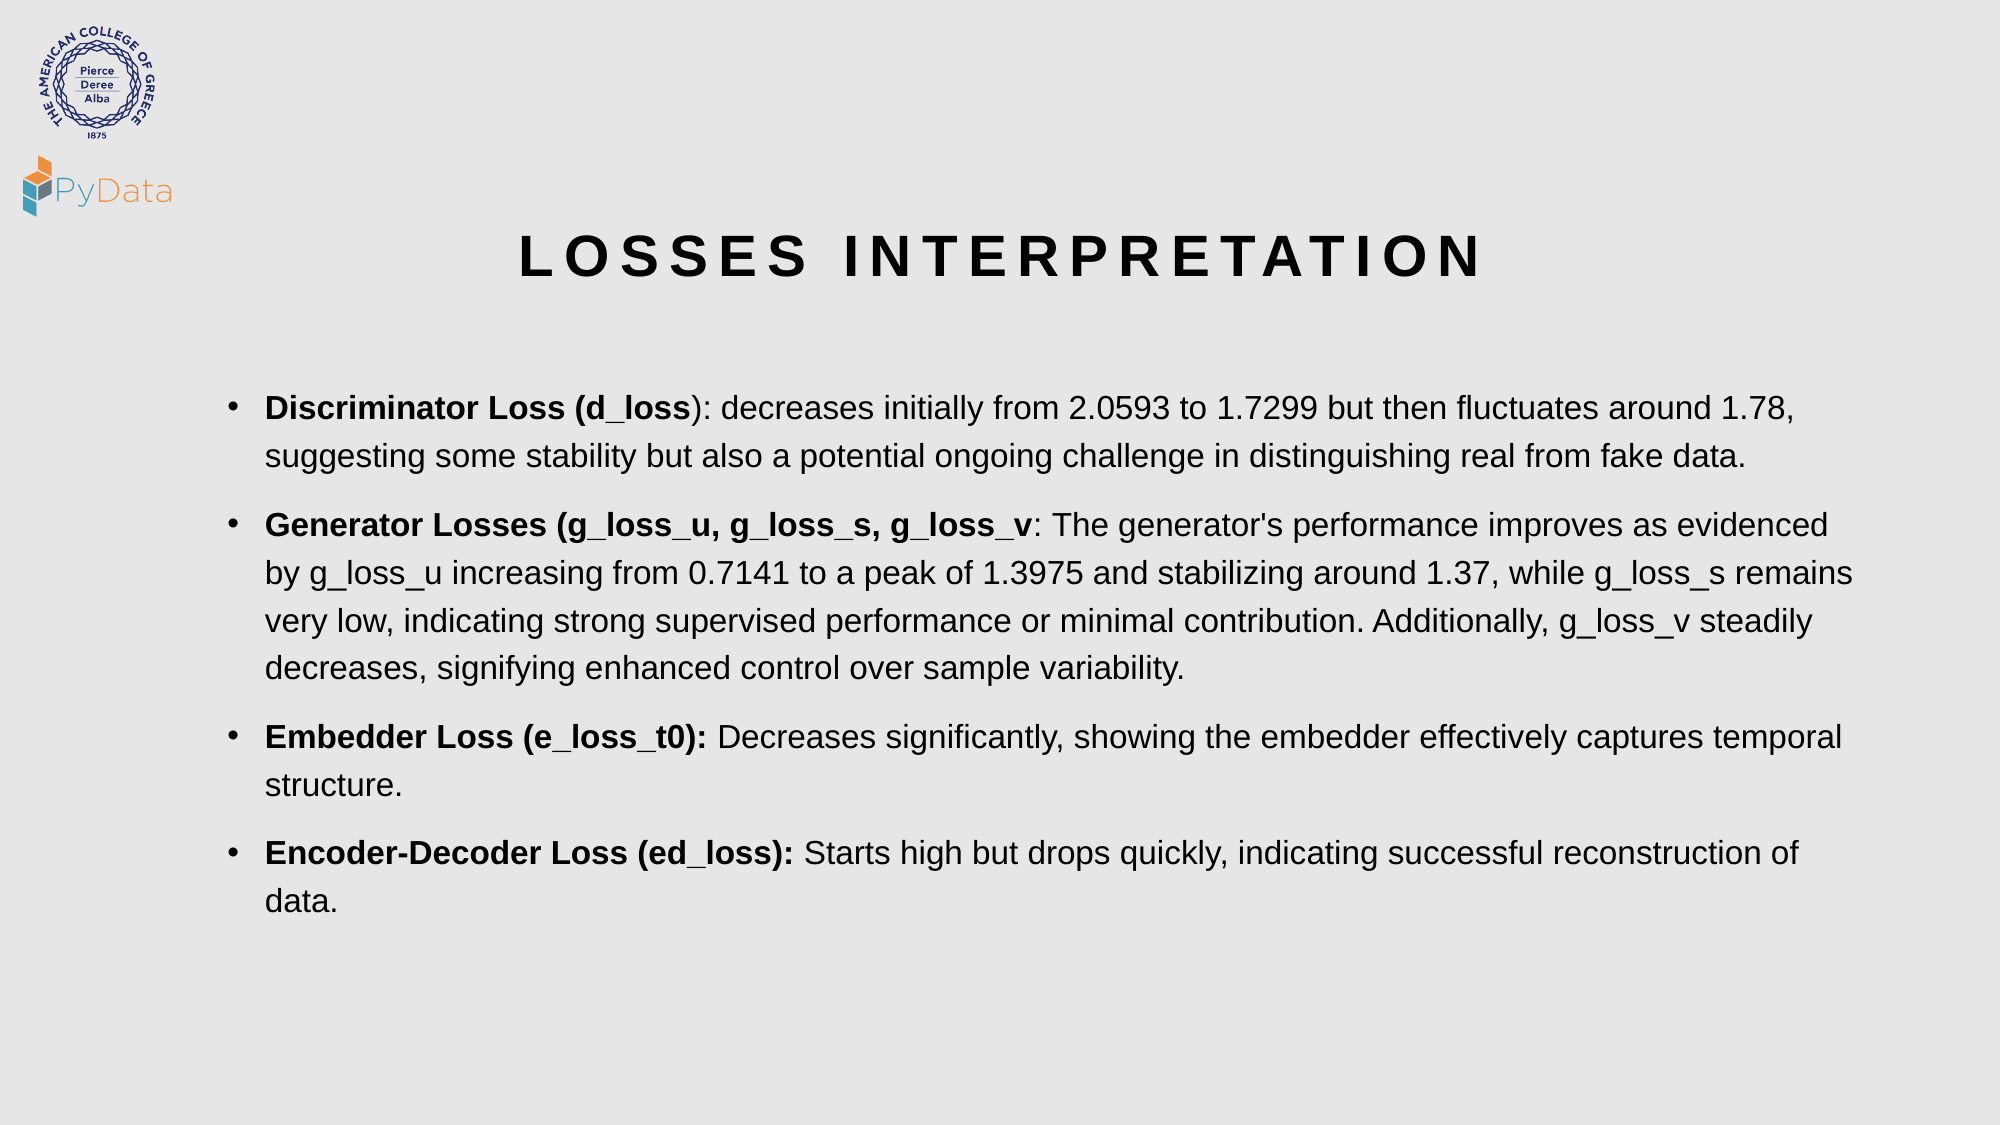

# Losses interpretation
Discriminator Loss (d_loss): decreases initially from 2.0593 to 1.7299 but then fluctuates around 1.78, suggesting some stability but also a potential ongoing challenge in distinguishing real from fake data.
Generator Losses (g_loss_u, g_loss_s, g_loss_v: The generator's performance improves as evidenced by g_loss_u increasing from 0.7141 to a peak of 1.3975 and stabilizing around 1.37, while g_loss_s remains very low, indicating strong supervised performance or minimal contribution. Additionally, g_loss_v steadily decreases, signifying enhanced control over sample variability.
Embedder Loss (e_loss_t0): Decreases significantly, showing the embedder effectively captures temporal structure.
Encoder-Decoder Loss (ed_loss): Starts high but drops quickly, indicating successful reconstruction of data.